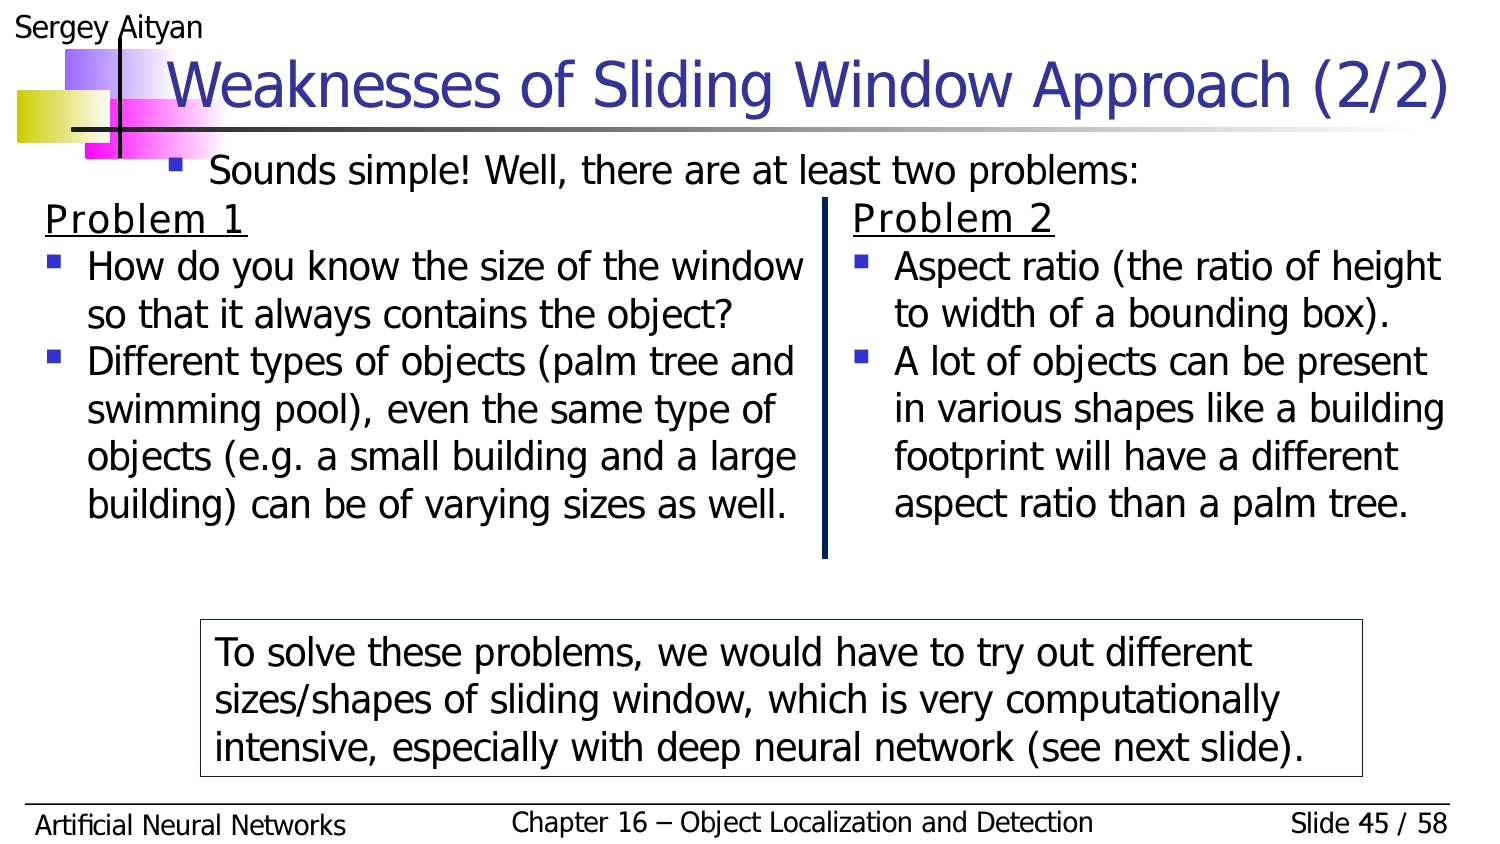

# Weaknesses of Sliding Window Approach (2/2)
Sounds simple! Well, there are at least two problems:
Problem 2
Aspect ratio (the ratio of height to width of a bounding box).
A lot of objects can be present in various shapes like a building footprint will have a different aspect ratio than a palm tree.

Problem 1
How do you know the size of the window so that it always contains the object?
Different types of objects (palm tree and swimming pool), even the same type of objects (e.g. a small building and a large building) can be of varying sizes as well.

To solve these problems, we would have to try out different sizes/shapes of sliding window, which is very computationally intensive, especially with deep neural network (see next slide).